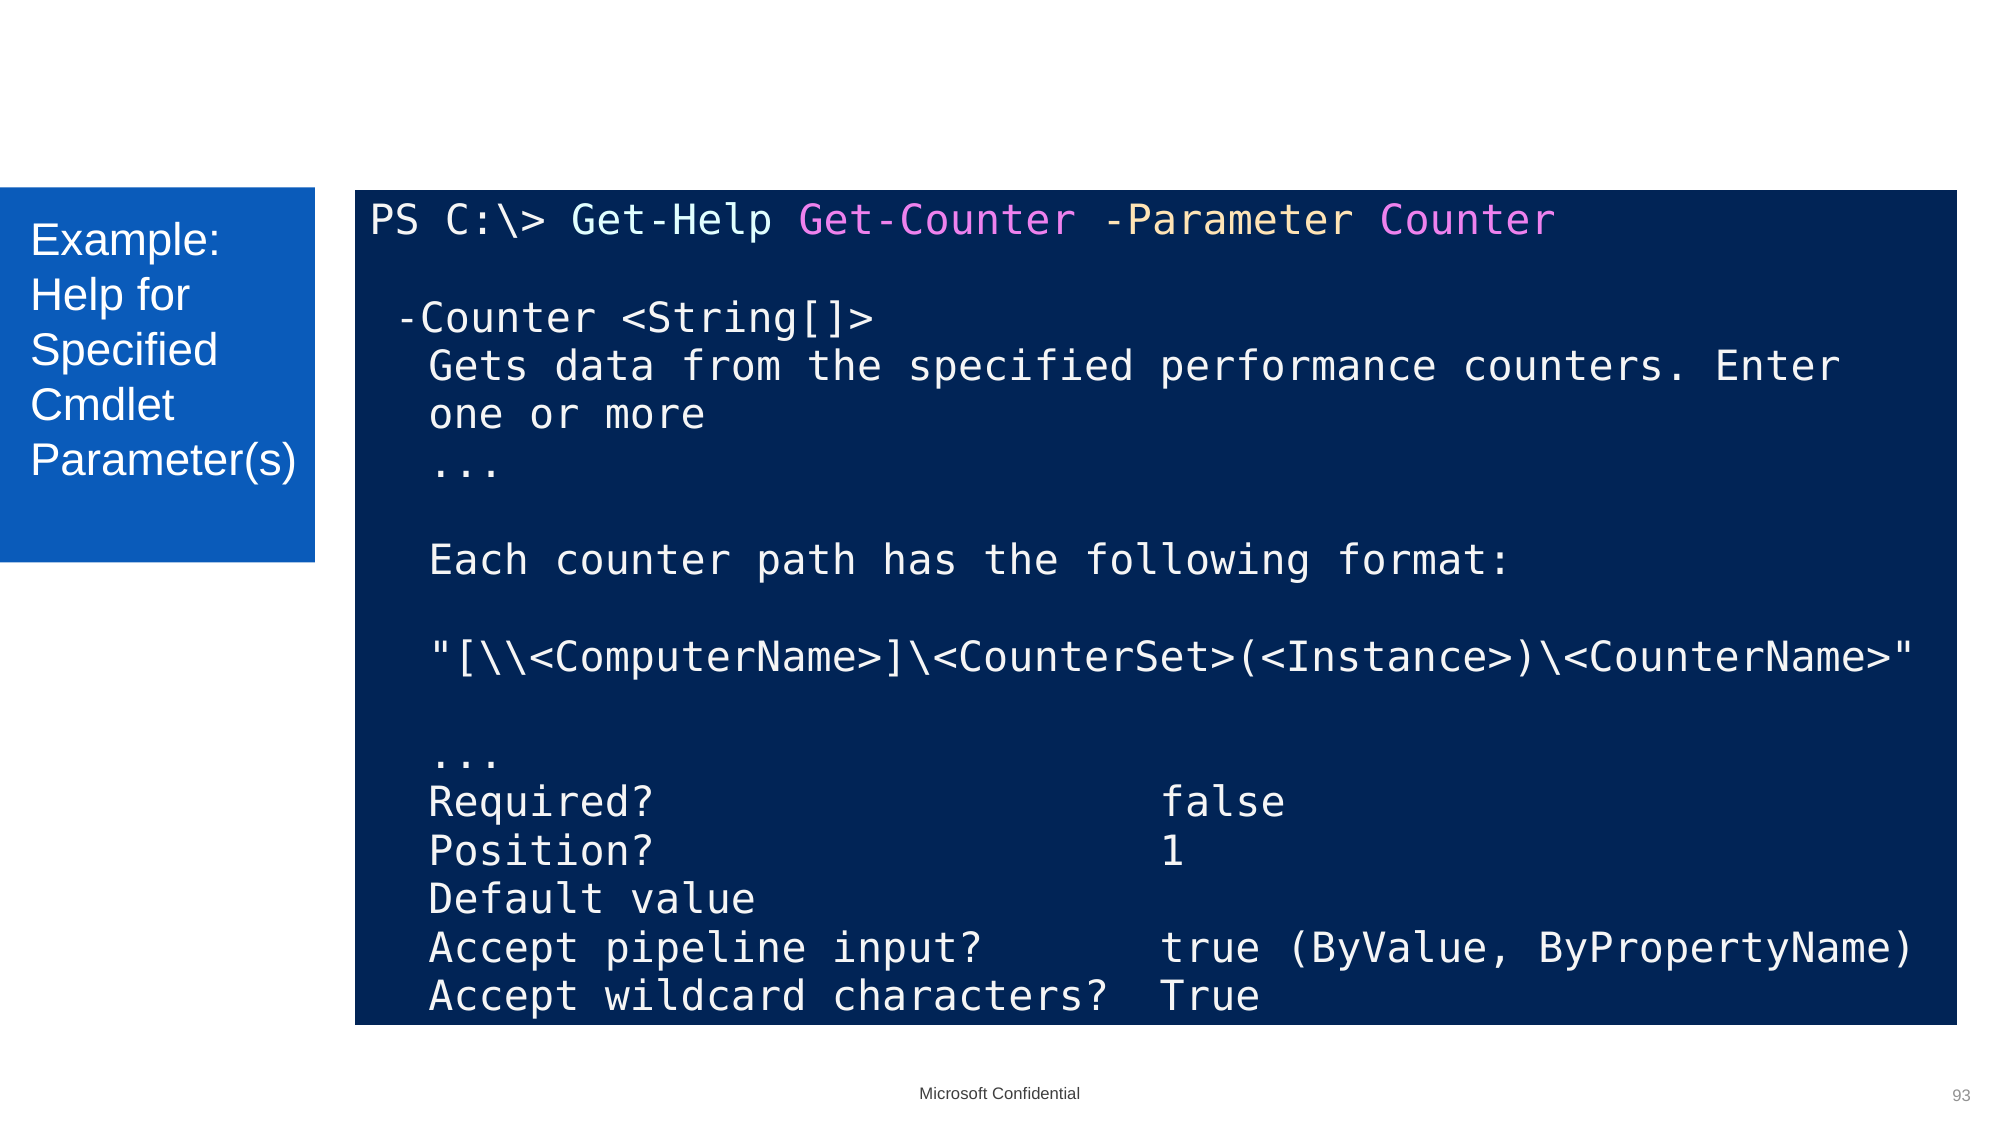

# Example: Help for Specified Cmdlet Parameter(s)
| PS C:\> Get-Help Get-Counter -Parameter Counter -Counter <String[]> Gets data from the specified performance counters. Enter one or more ... Each counter path has the following format: "[\\<ComputerName>]\<CounterSet>(<Instance>)\<CounterName>" ... Required? false Position? 1 Default value Accept pipeline input? true (ByValue, ByPropertyName) Accept wildcard characters? True |
| --- |
93